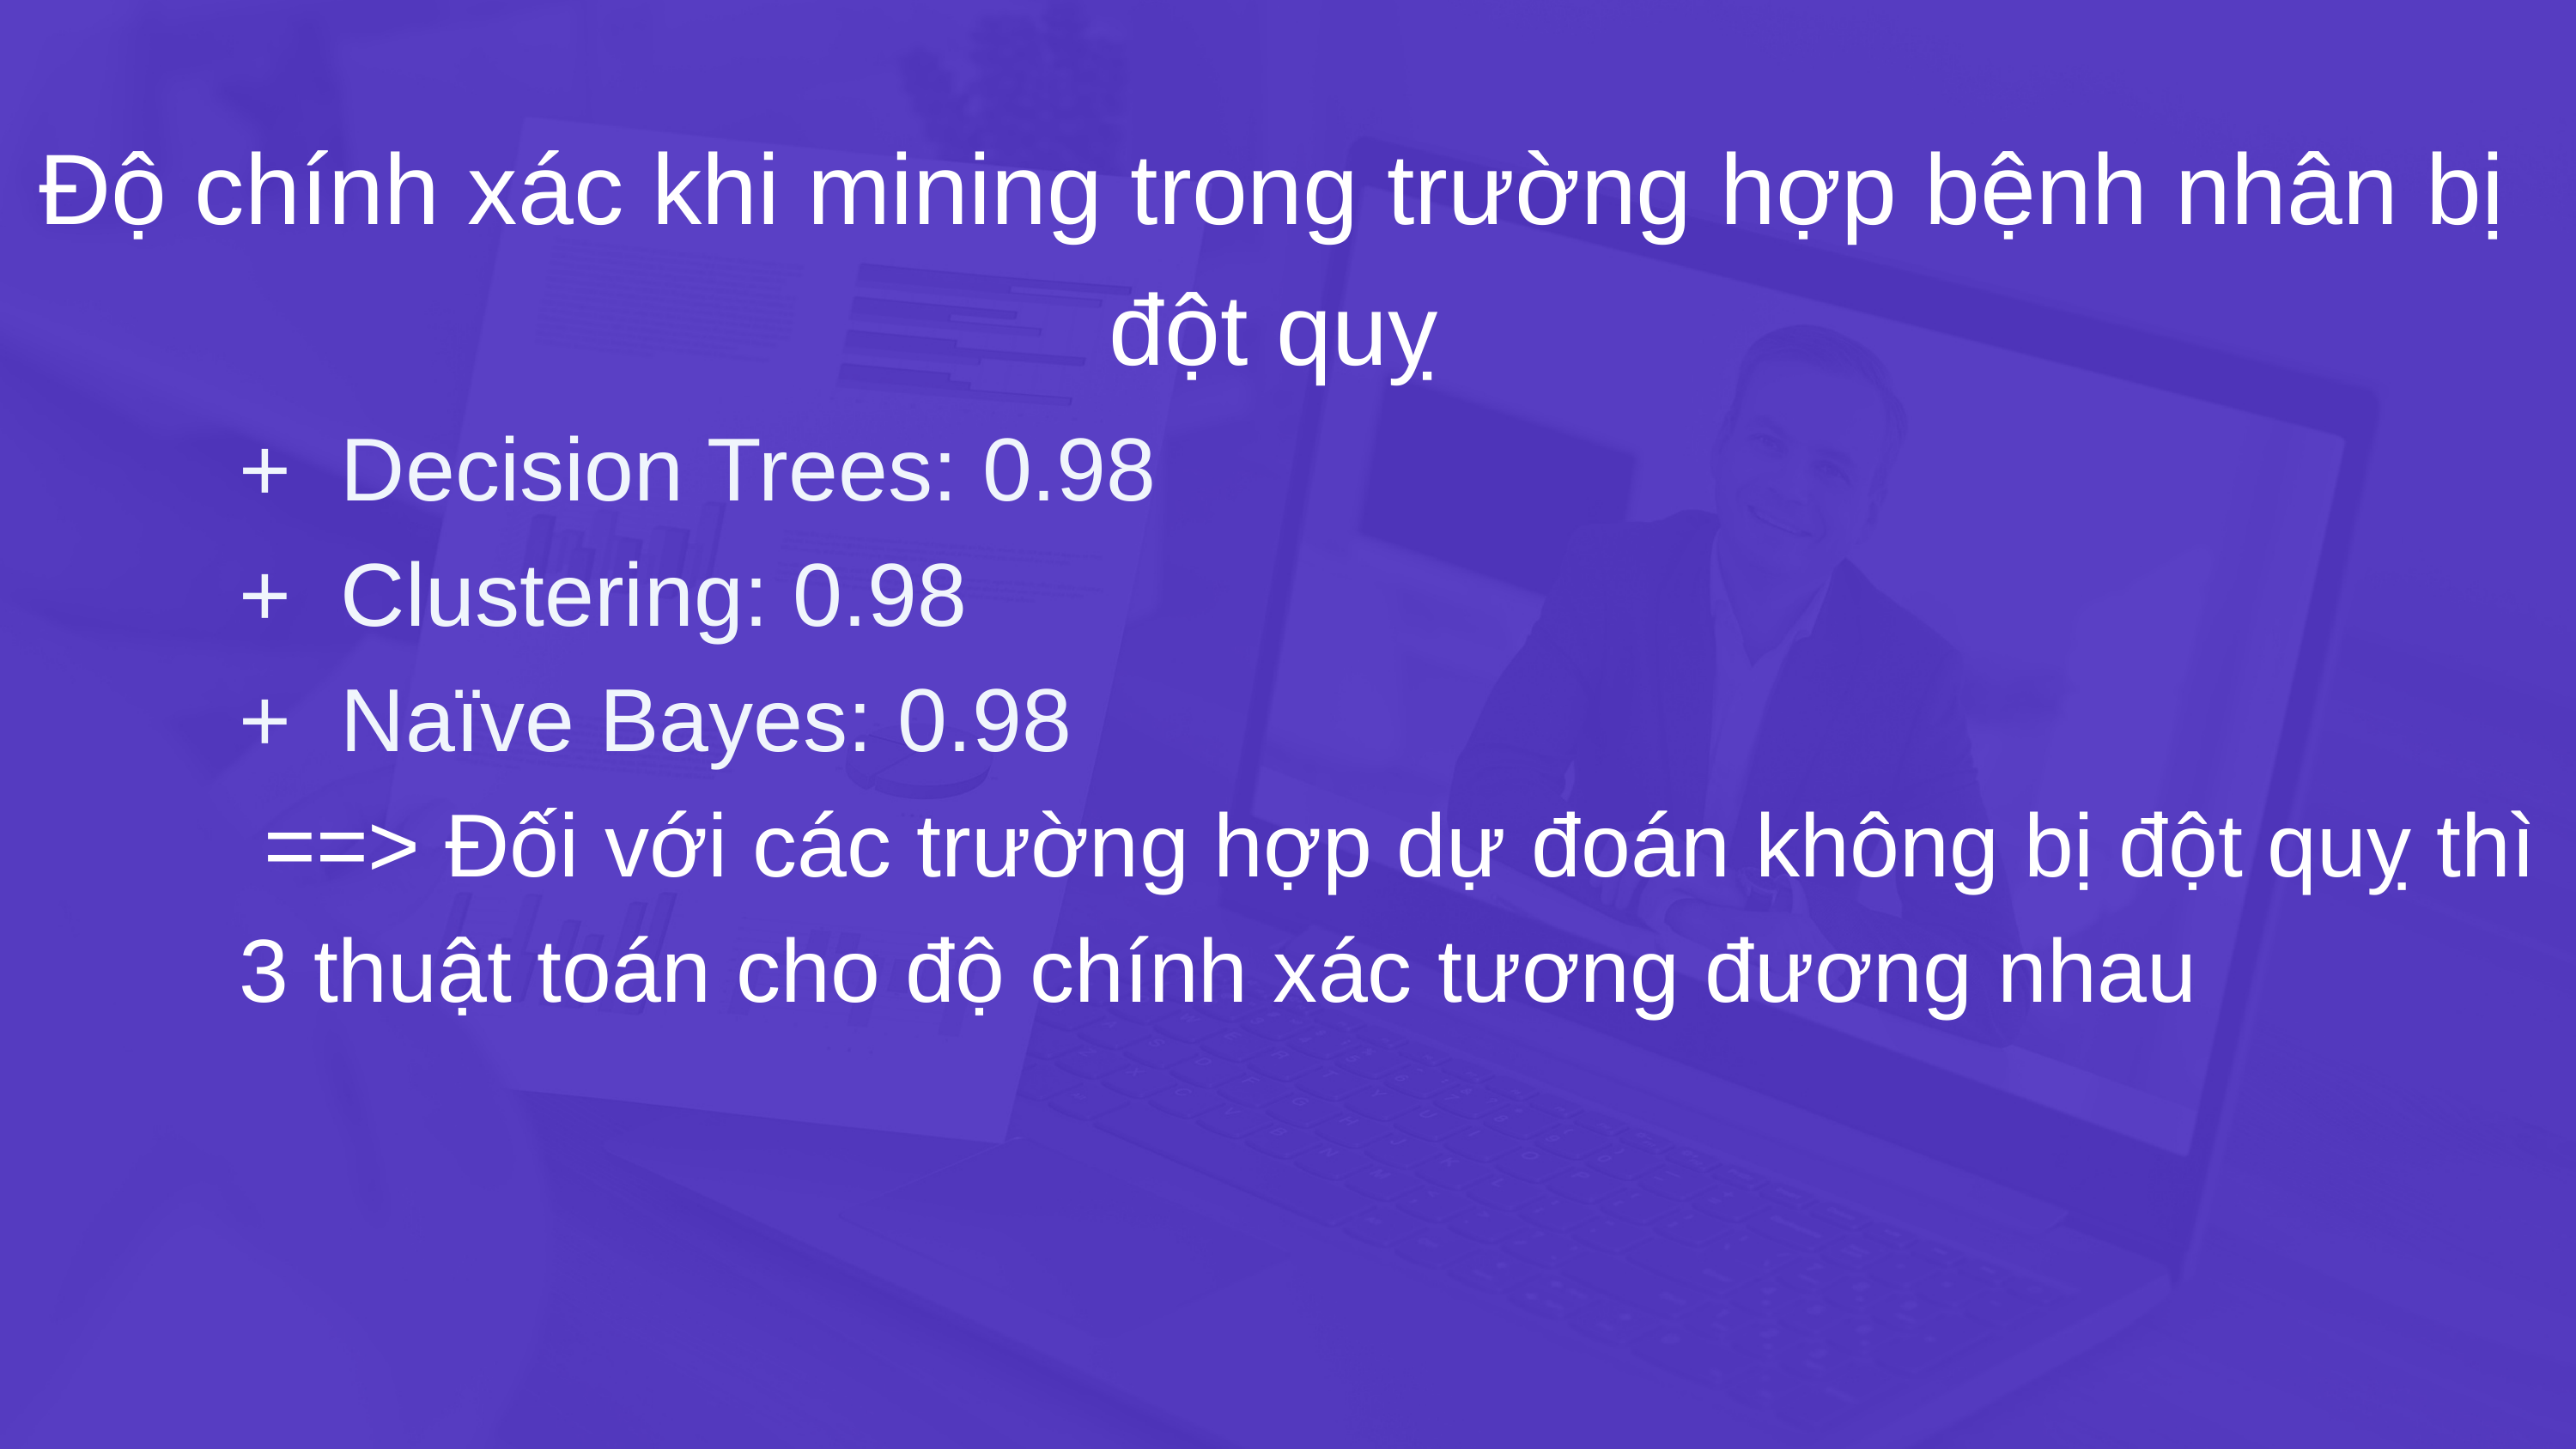

Độ chính xác khi mining trong trường hợp bệnh nhân bị đột quỵ
+  Decision Trees: 0.98
+  Clustering: 0.98
+  Naïve Bayes: 0.98
 ==> Đối với các trường hợp dự đoán không bị đột quỵ thì 3 thuật toán cho độ chính xác tương đương nhau